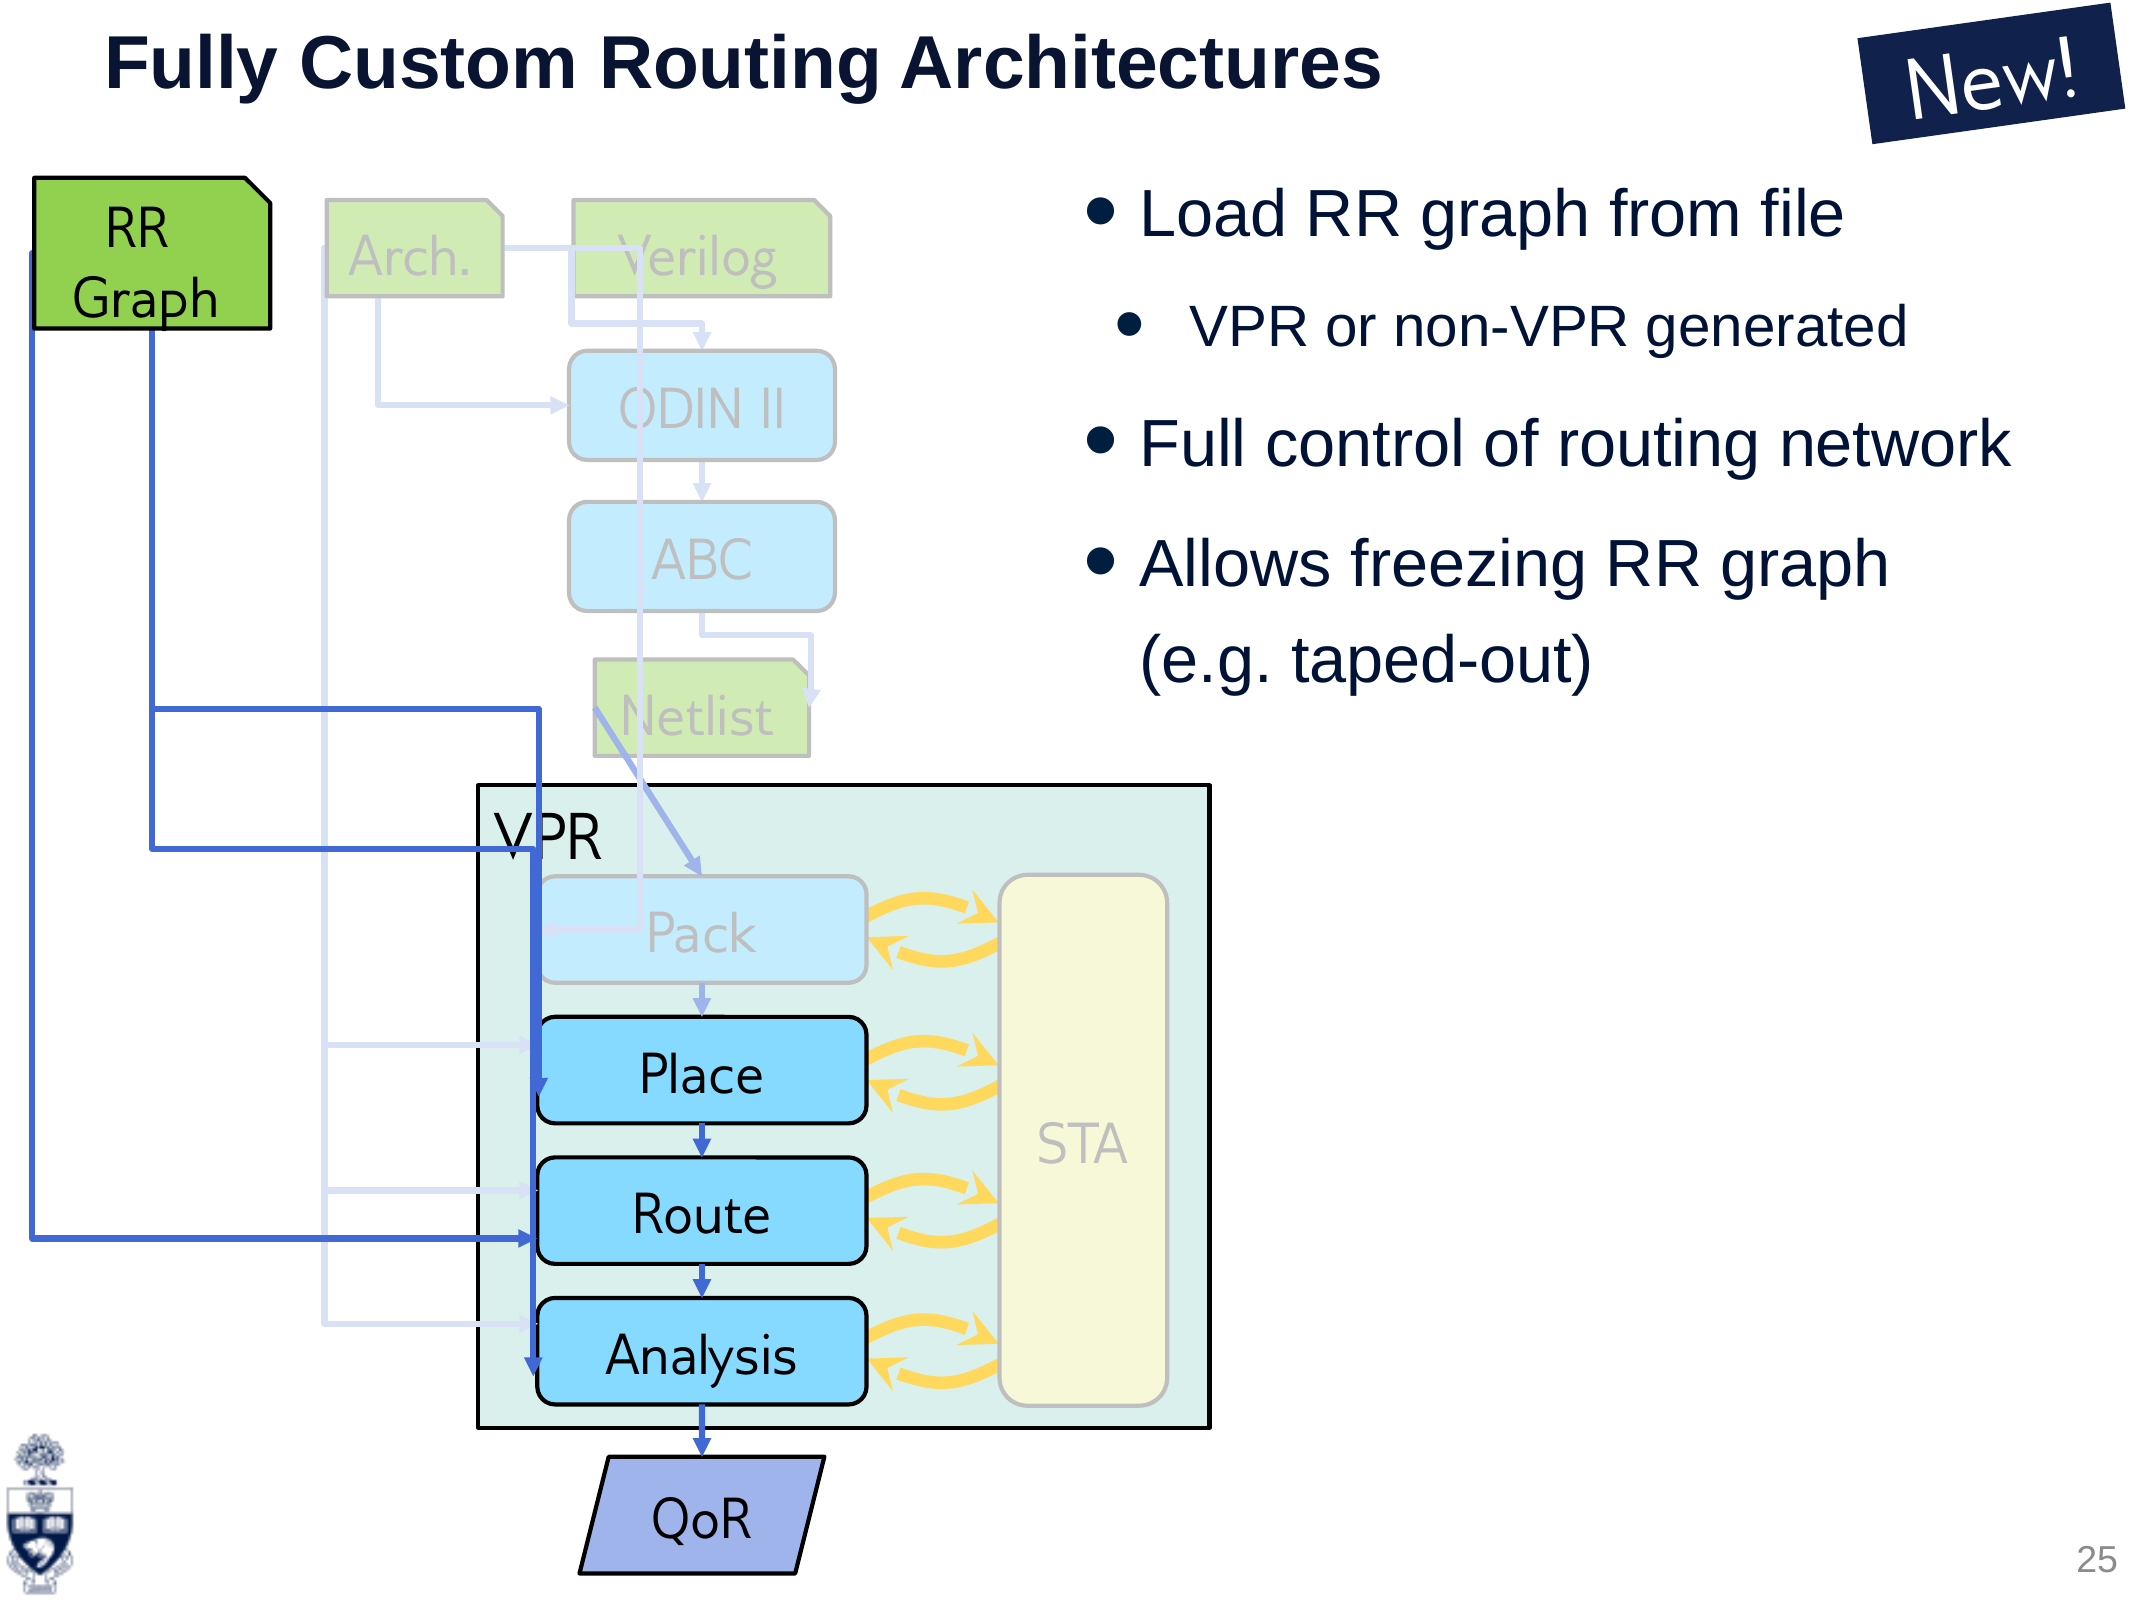

New!
# Fully Custom Routing Architectures
Load RR graph from file
VPR or non-VPR generated
Full control of routing network
Allows freezing RR graph (e.g. taped-out)

RR
Graph
Arch.
Verilog
ODIN II
ABC
Netlist

VPR
STA
Pack

Place

Route

Analysis

QoR
25